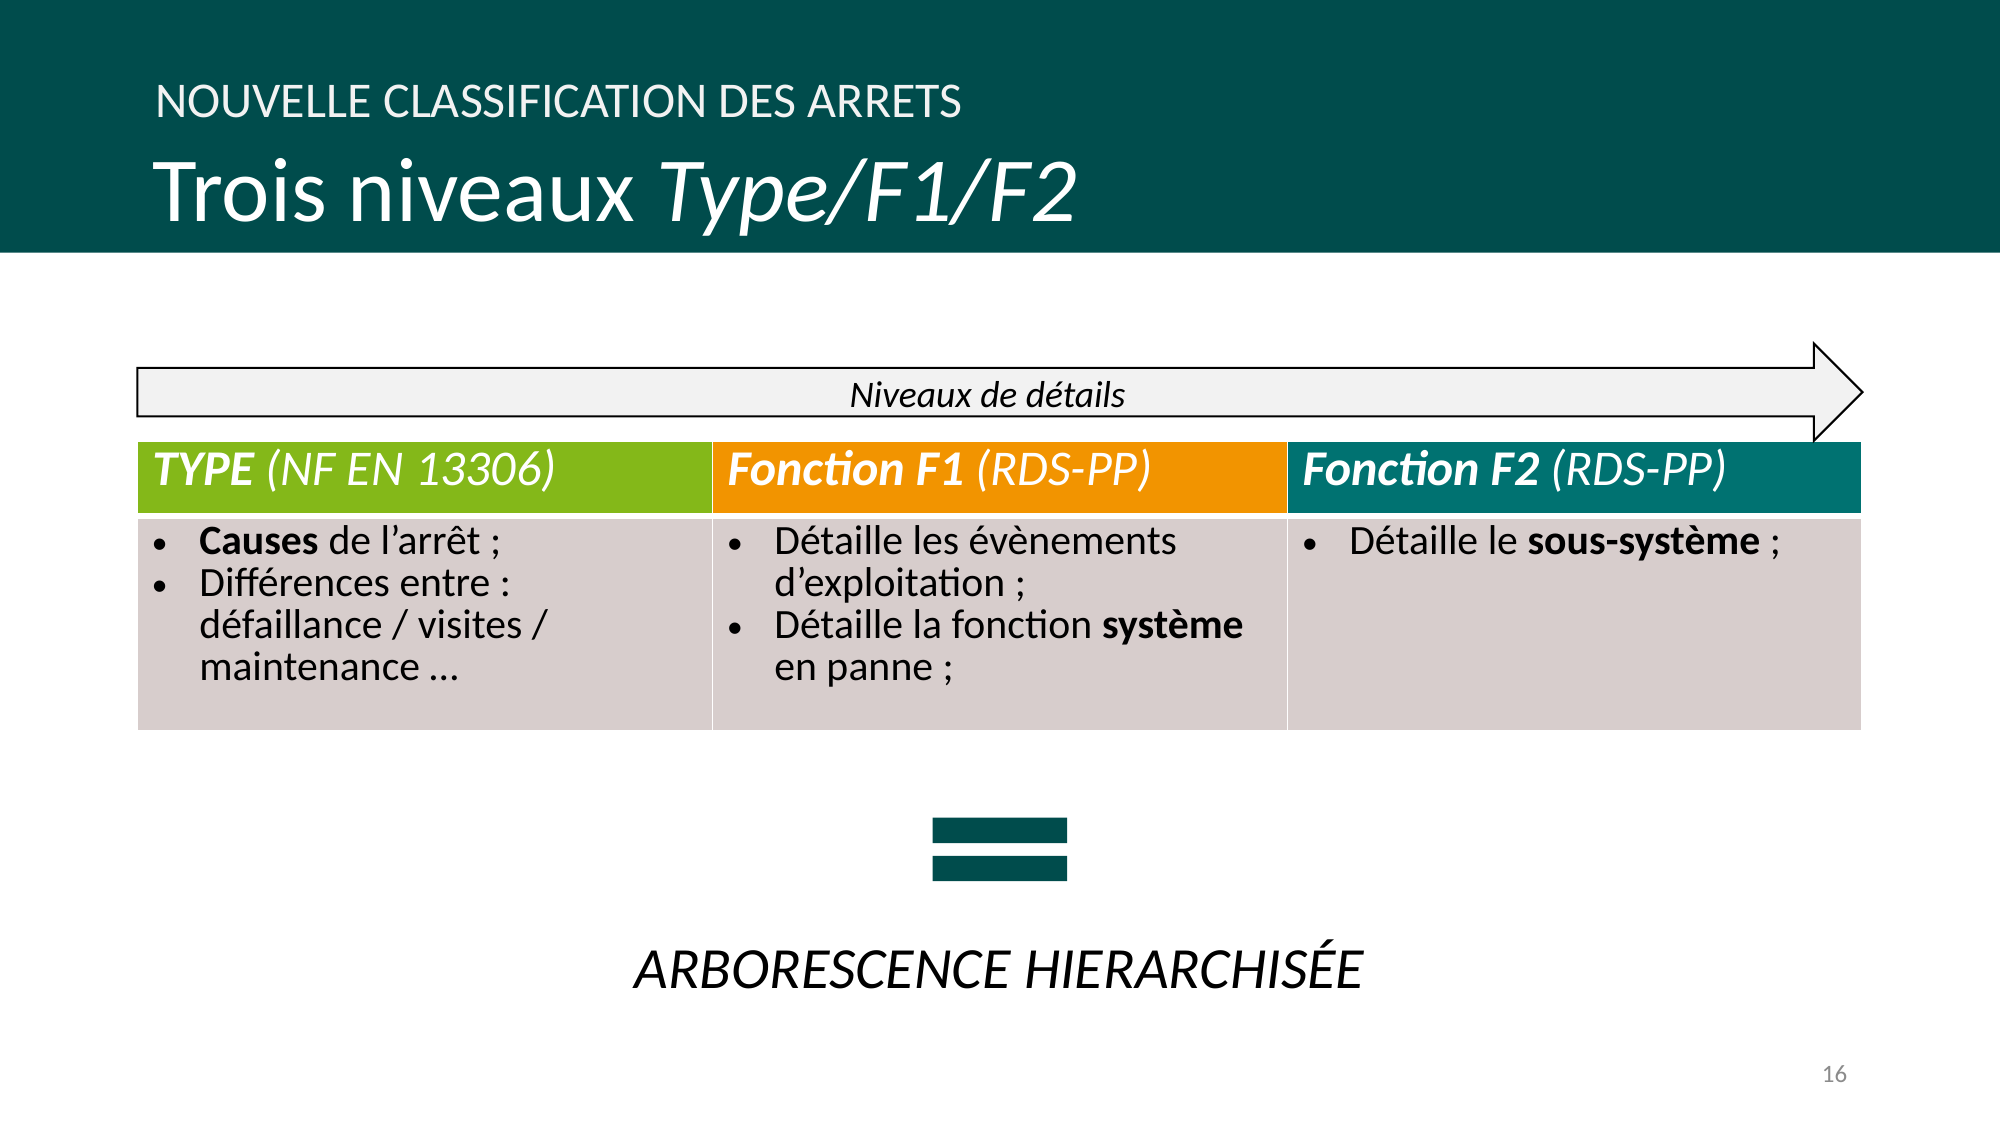

NOUVELLE CLASSIFICATION DES ARRETS
# Trois niveaux Type/F1/F2
Niveaux de détails
| TYPE (NF EN 13306) | Fonction F1 (RDS-PP) | Fonction F2 (RDS-PP) |
| --- | --- | --- |
| Causes de l’arrêt ; Différences entre : défaillance / visites / maintenance … | Détaille les évènements d’exploitation ; Détaille la fonction système en panne ; | Détaille le sous-système ; |

ARBORESCENCE HIERARCHISÉE
16